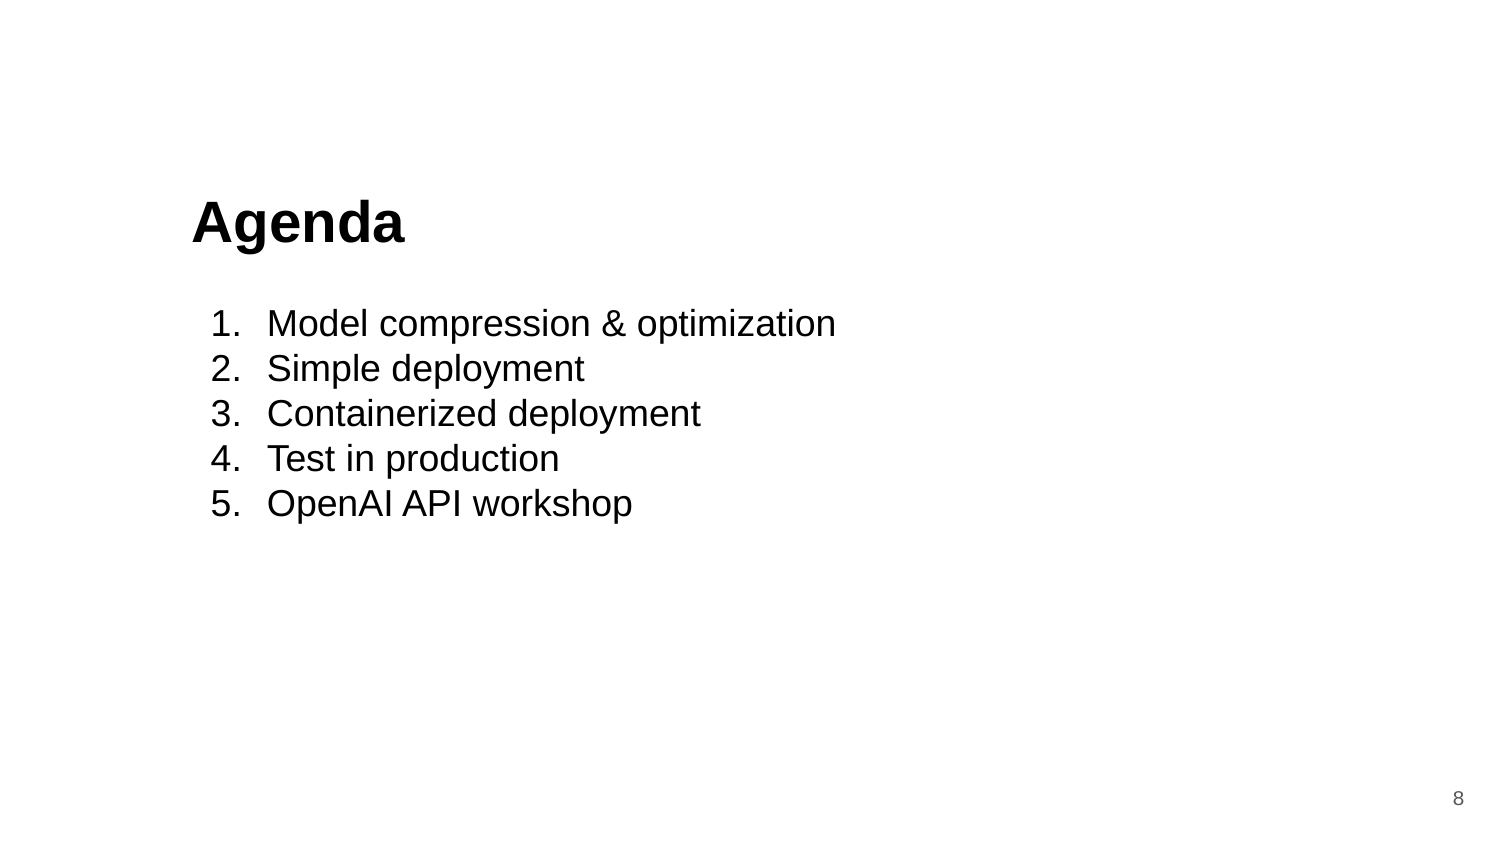

# Agenda

Model compression & optimization
Simple deployment
Containerized deployment
Test in production
OpenAI API workshop
8